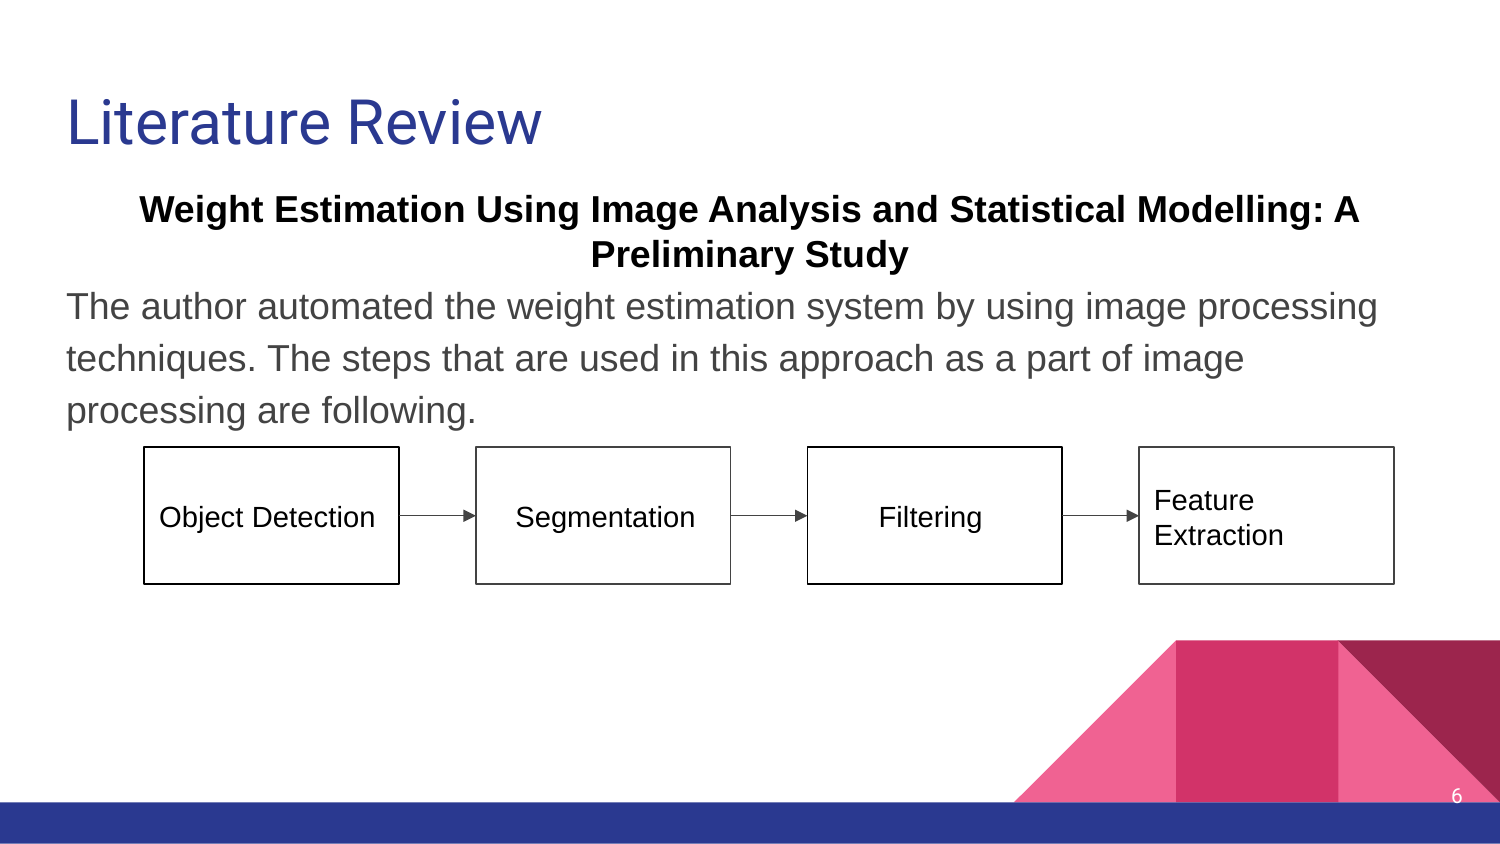

# Literature Review

Weight Estimation Using Image Analysis and Statistical Modelling: A Preliminary Study
The author automated the weight estimation system by using image processing techniques. The steps that are used in this approach as a part of image processing are following.

Object Detection
   Segmentation
Filtering
Feature Extraction
6